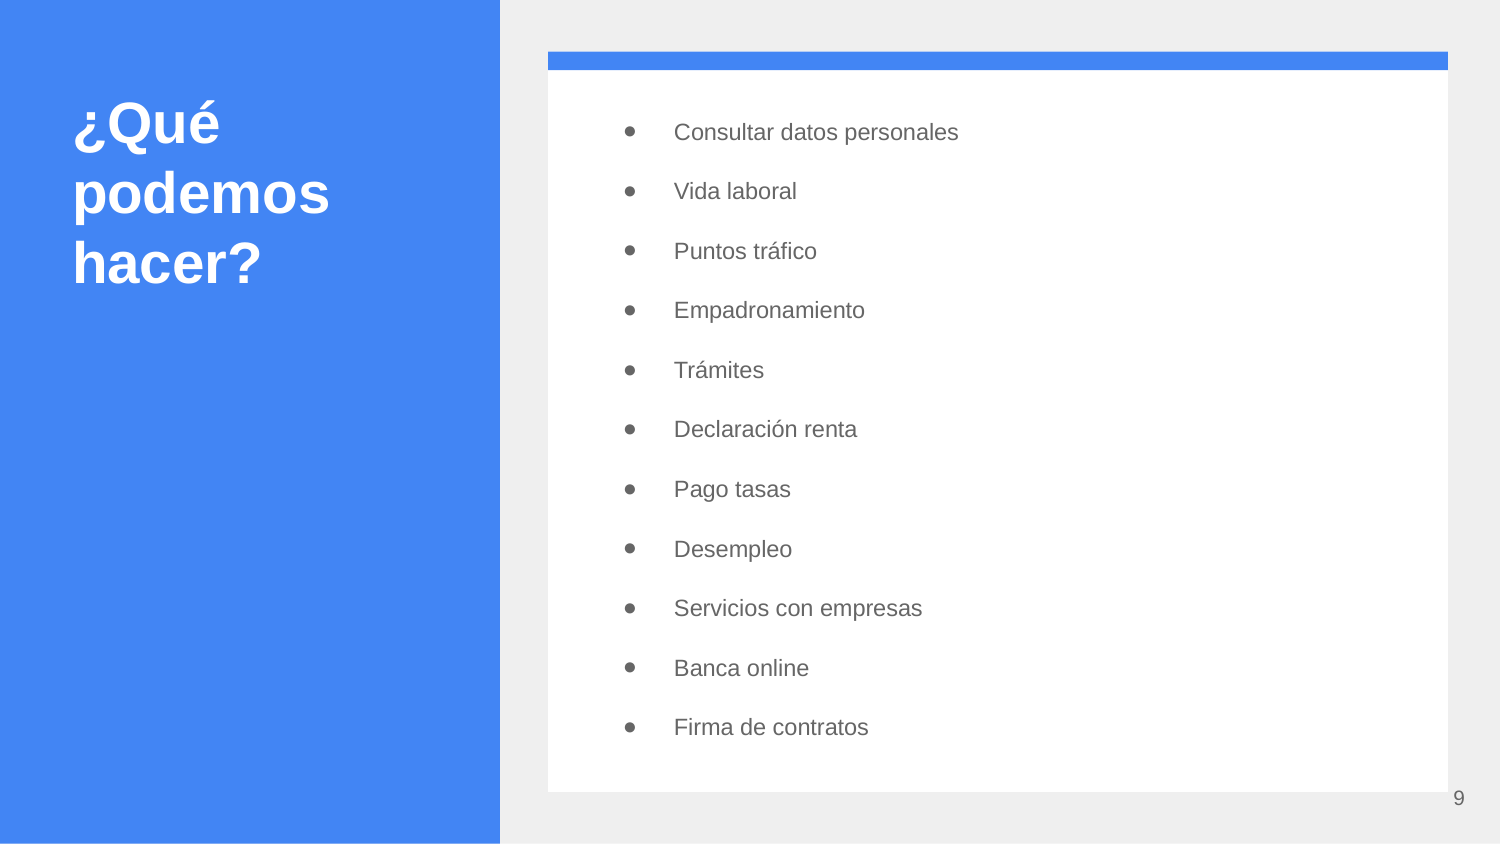

# ¿Qué podemos hacer?
Consultar datos personales
Vida laboral
Puntos tráfico
Empadronamiento
Trámites
Declaración renta
Pago tasas
Desempleo
Servicios con empresas
Banca online
Firma de contratos
9